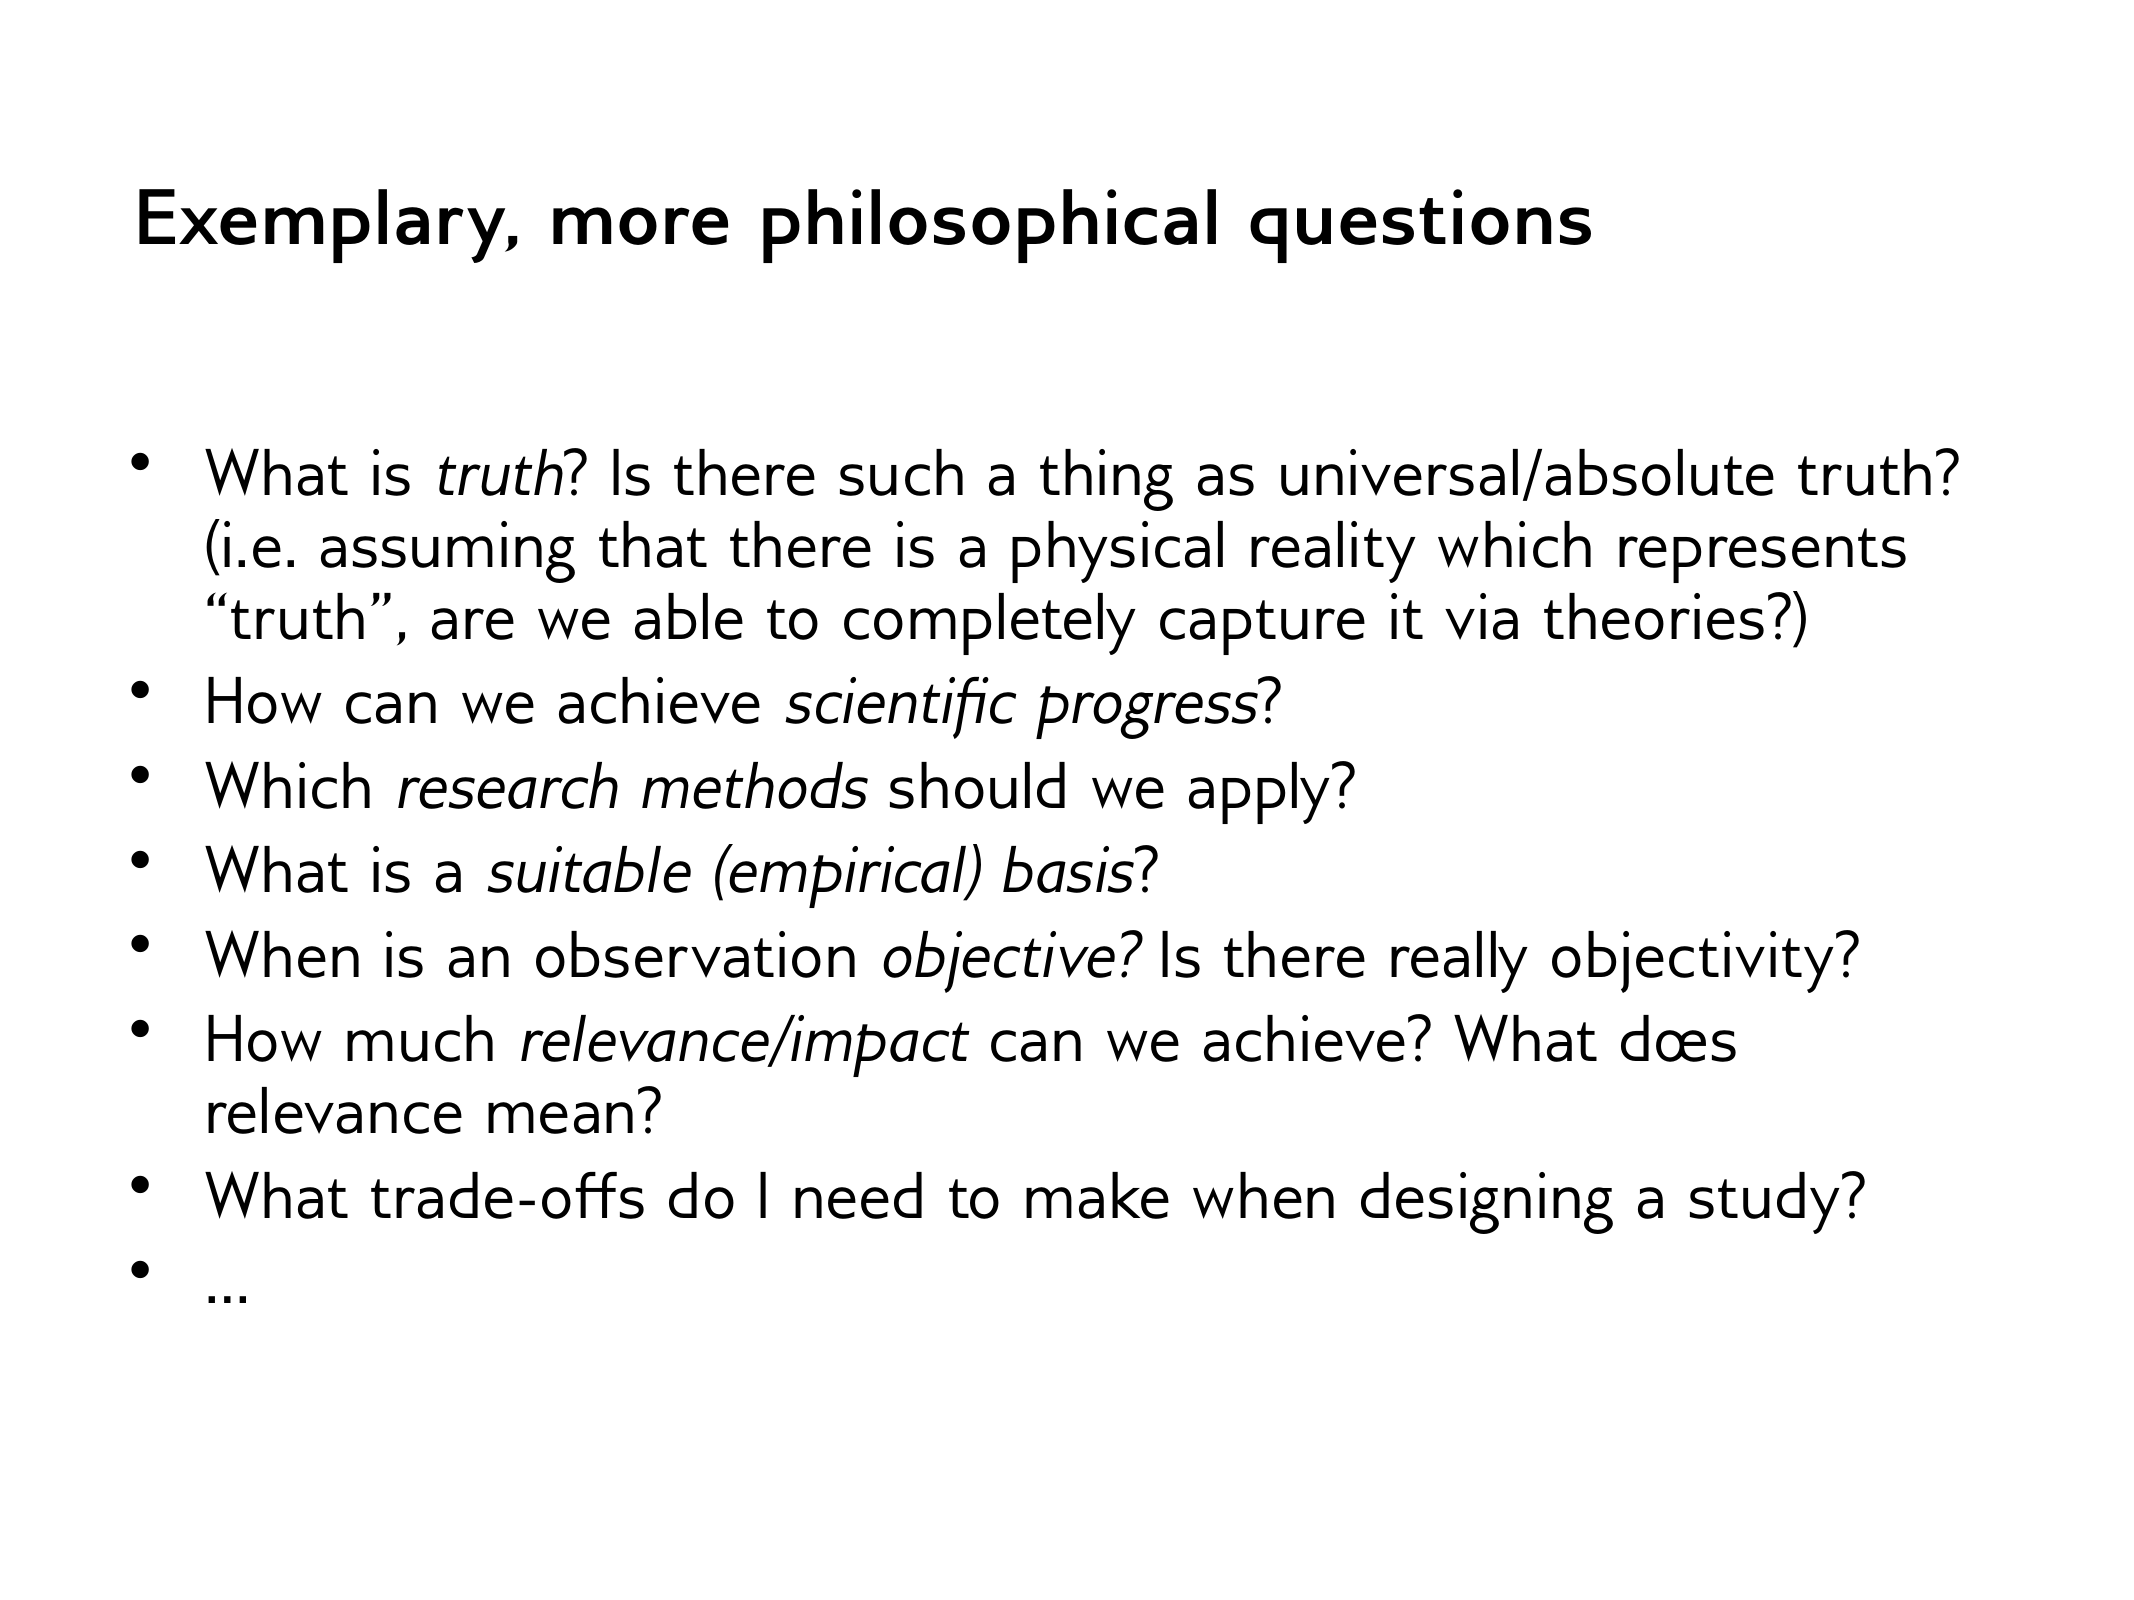

# Exemplary, more philosophical questions
What is truth? Is there such a thing as universal/absolute truth?
(i.e. assuming that there is a physical reality which represents “truth”, are we able to completely capture it via theories?)
How can we achieve scientific progress?
Which research methods should we apply?
What is a suitable (empirical) basis?
When is an observation objective? Is there really objectivity?
How much relevance/impact can we achieve? What does relevance mean?
What trade-offs do I need to make when designing a study?
…